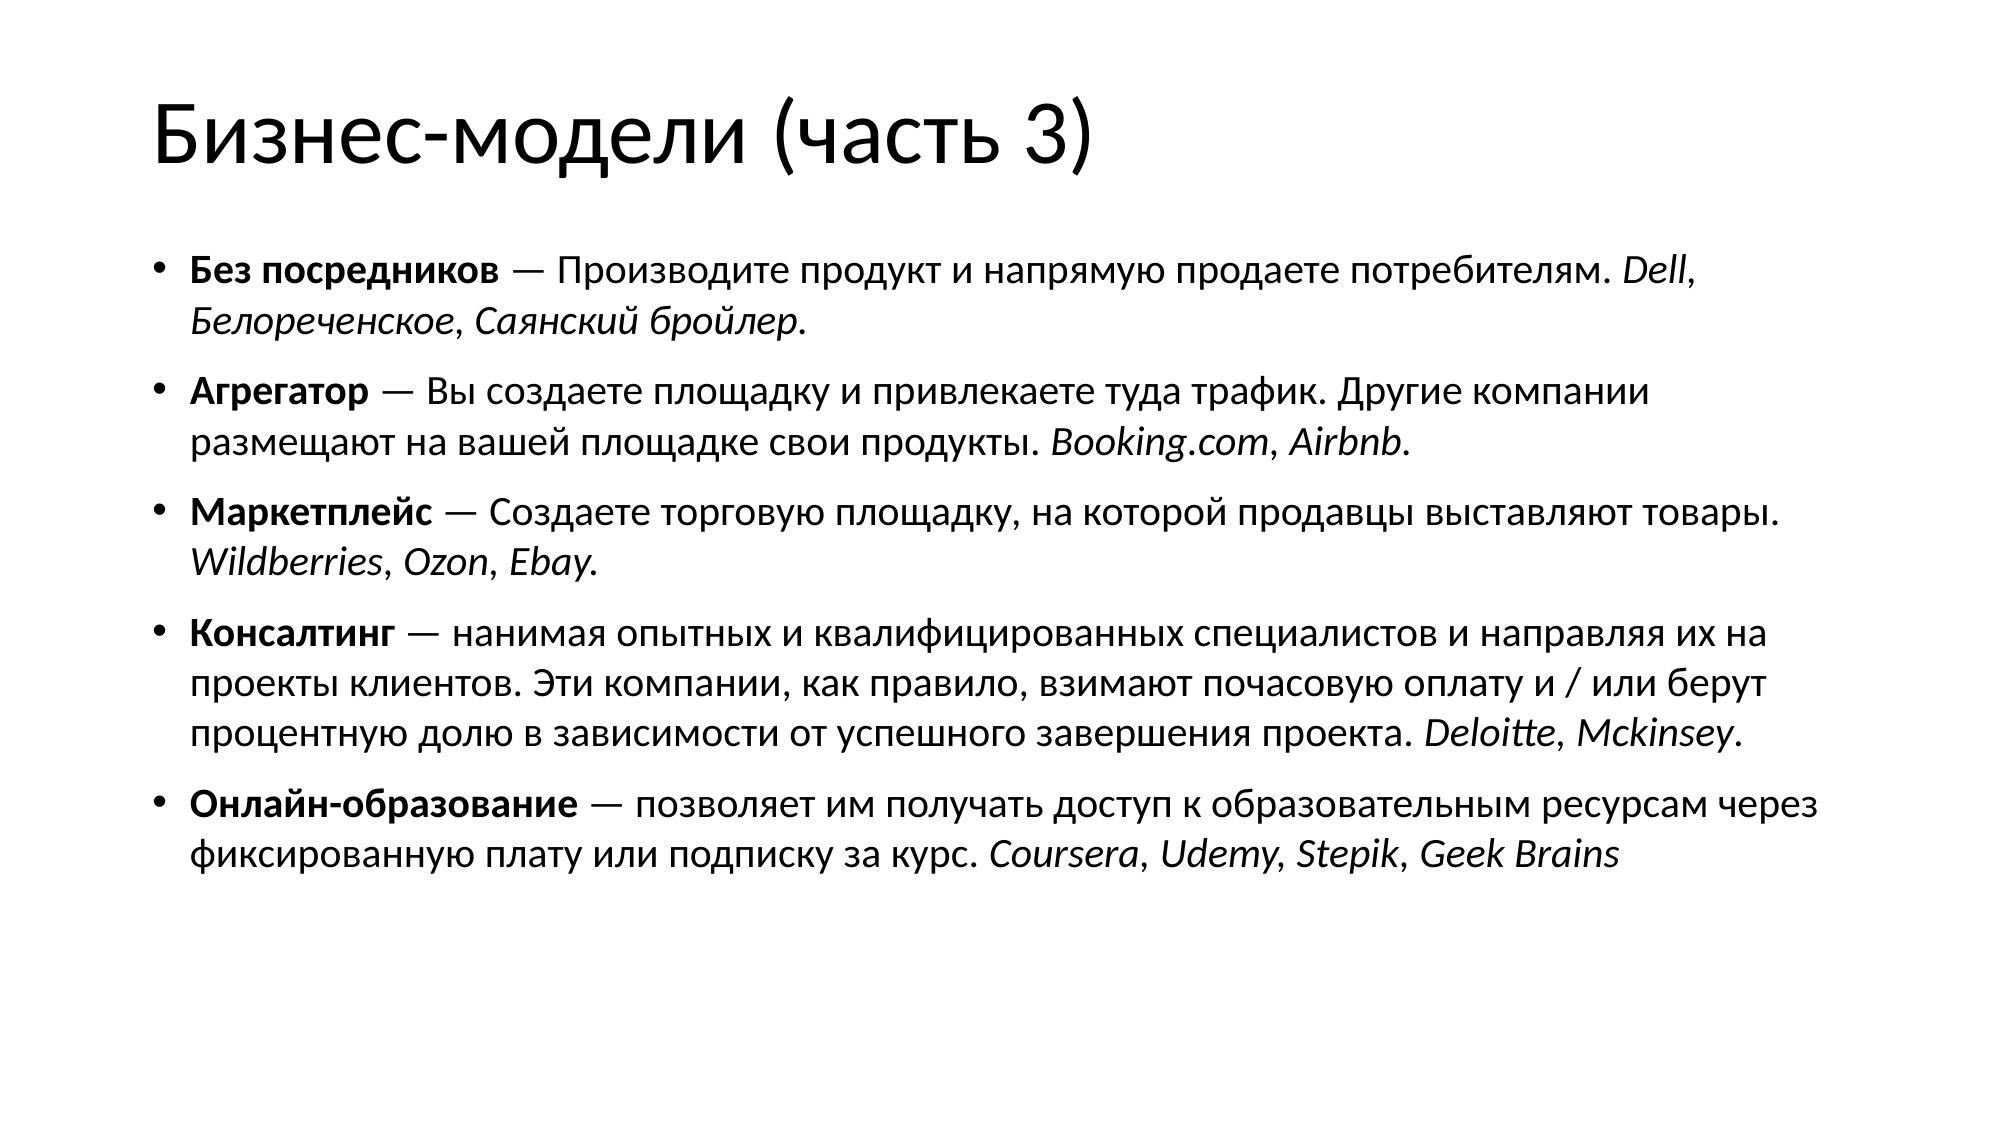

# Бизнес-модели (часть 3)
Без посредников — Производите продукт и напрямую продаете потребителям. Dell, Белореченское, Саянский бройлер.
Агрегатор — Вы создаете площадку и привлекаете туда трафик. Другие компании размещают на вашей площадке свои продукты. Booking.com, Airbnb.
Маркетплейс — Создаете торговую площадку, на которой продавцы выставляют товары. Wildberries, Ozon, Ebay.
Консалтинг — нанимая опытных и квалифицированных специалистов и направляя их на проекты клиентов. Эти компании, как правило, взимают почасовую оплату и / или берут процентную долю в зависимости от успешного завершения проекта. Deloitte, Mckinsey.
Онлайн-образование — позволяет им получать доступ к образовательным ресурсам через фиксированную плату или подписку за курс. Coursera, Udemy, Stepik, Geek Brains